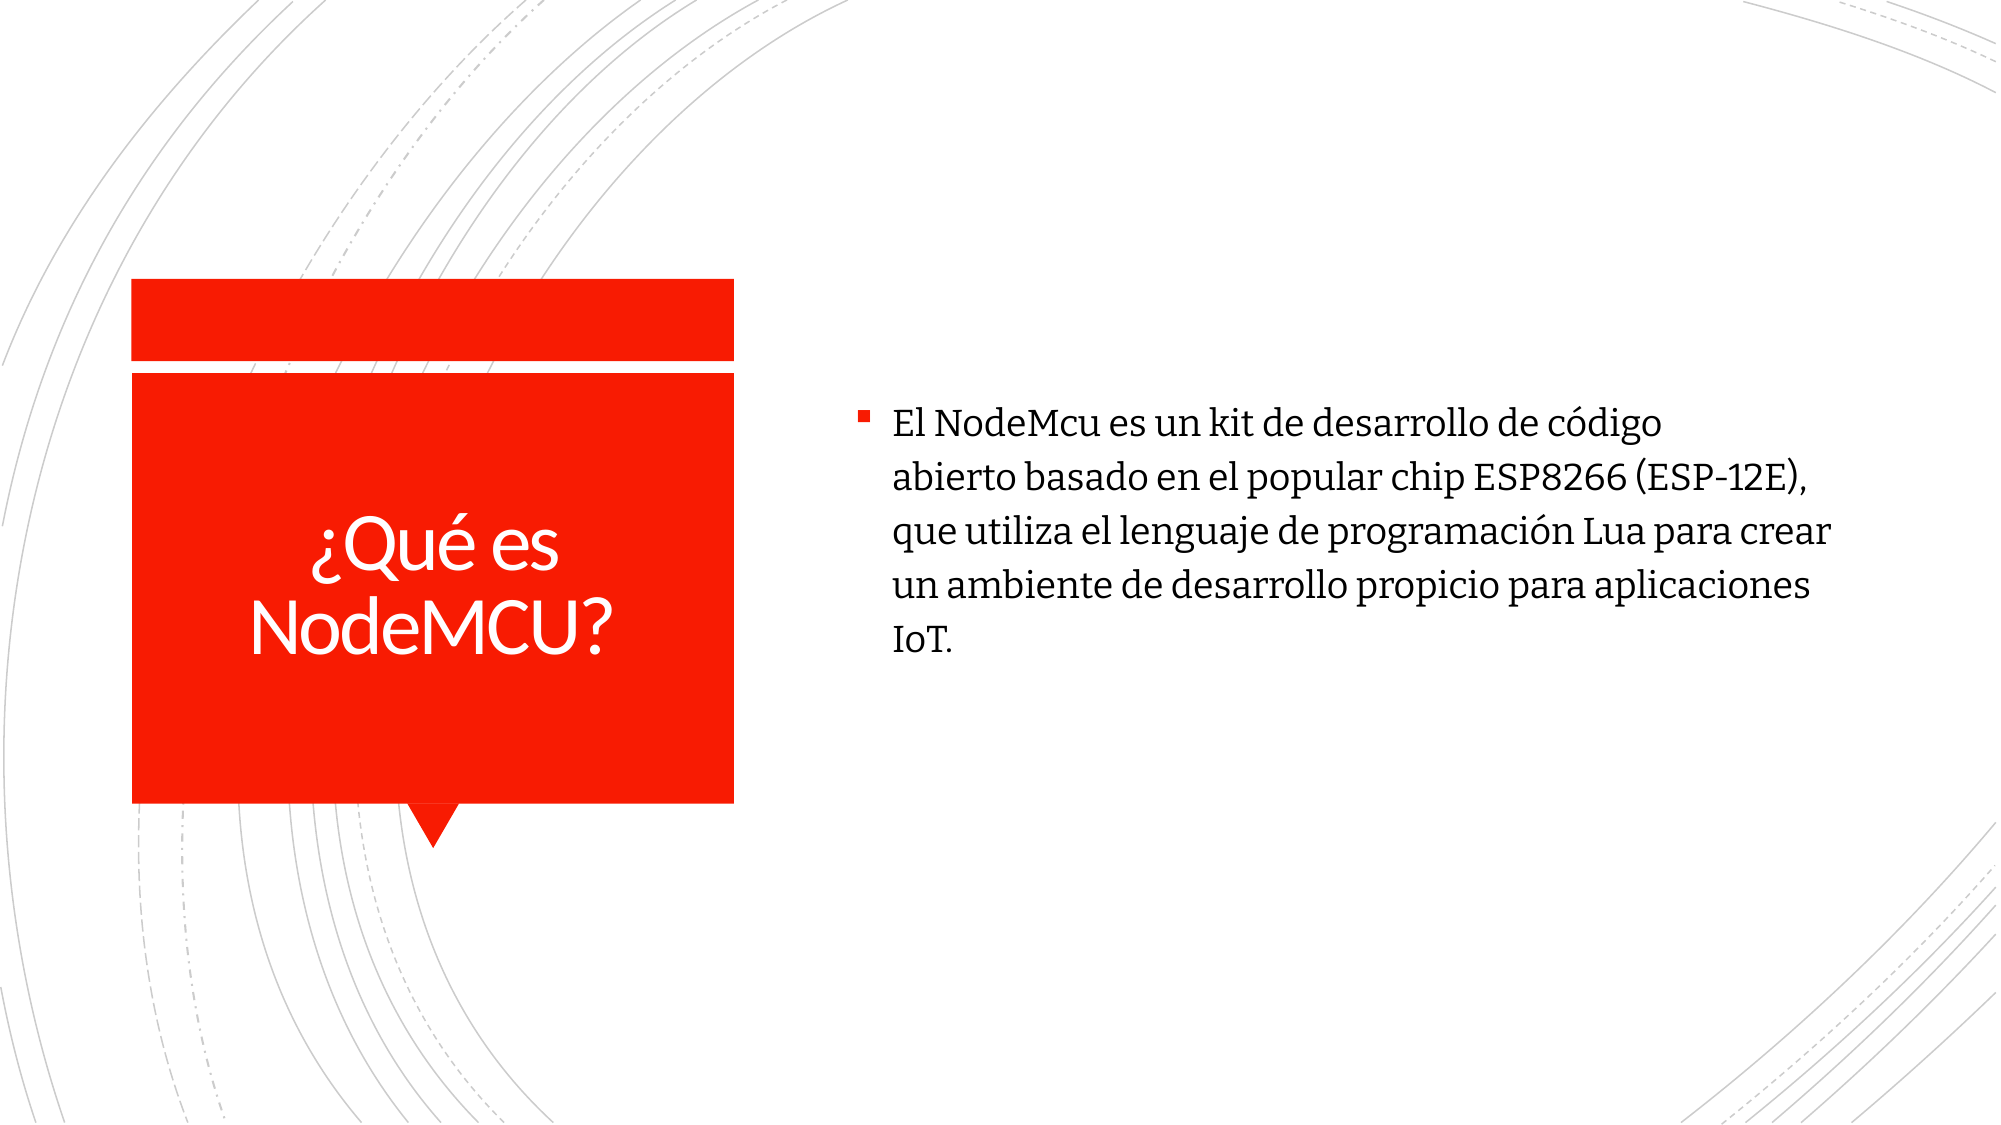

El NodeMcu es un kit de desarrollo de código abierto basado en el popular chip ESP8266 (ESP-12E), que utiliza el lenguaje de programación Lua para crear un ambiente de desarrollo propicio para aplicaciones IoT.

# ¿Qué es NodeMCU?